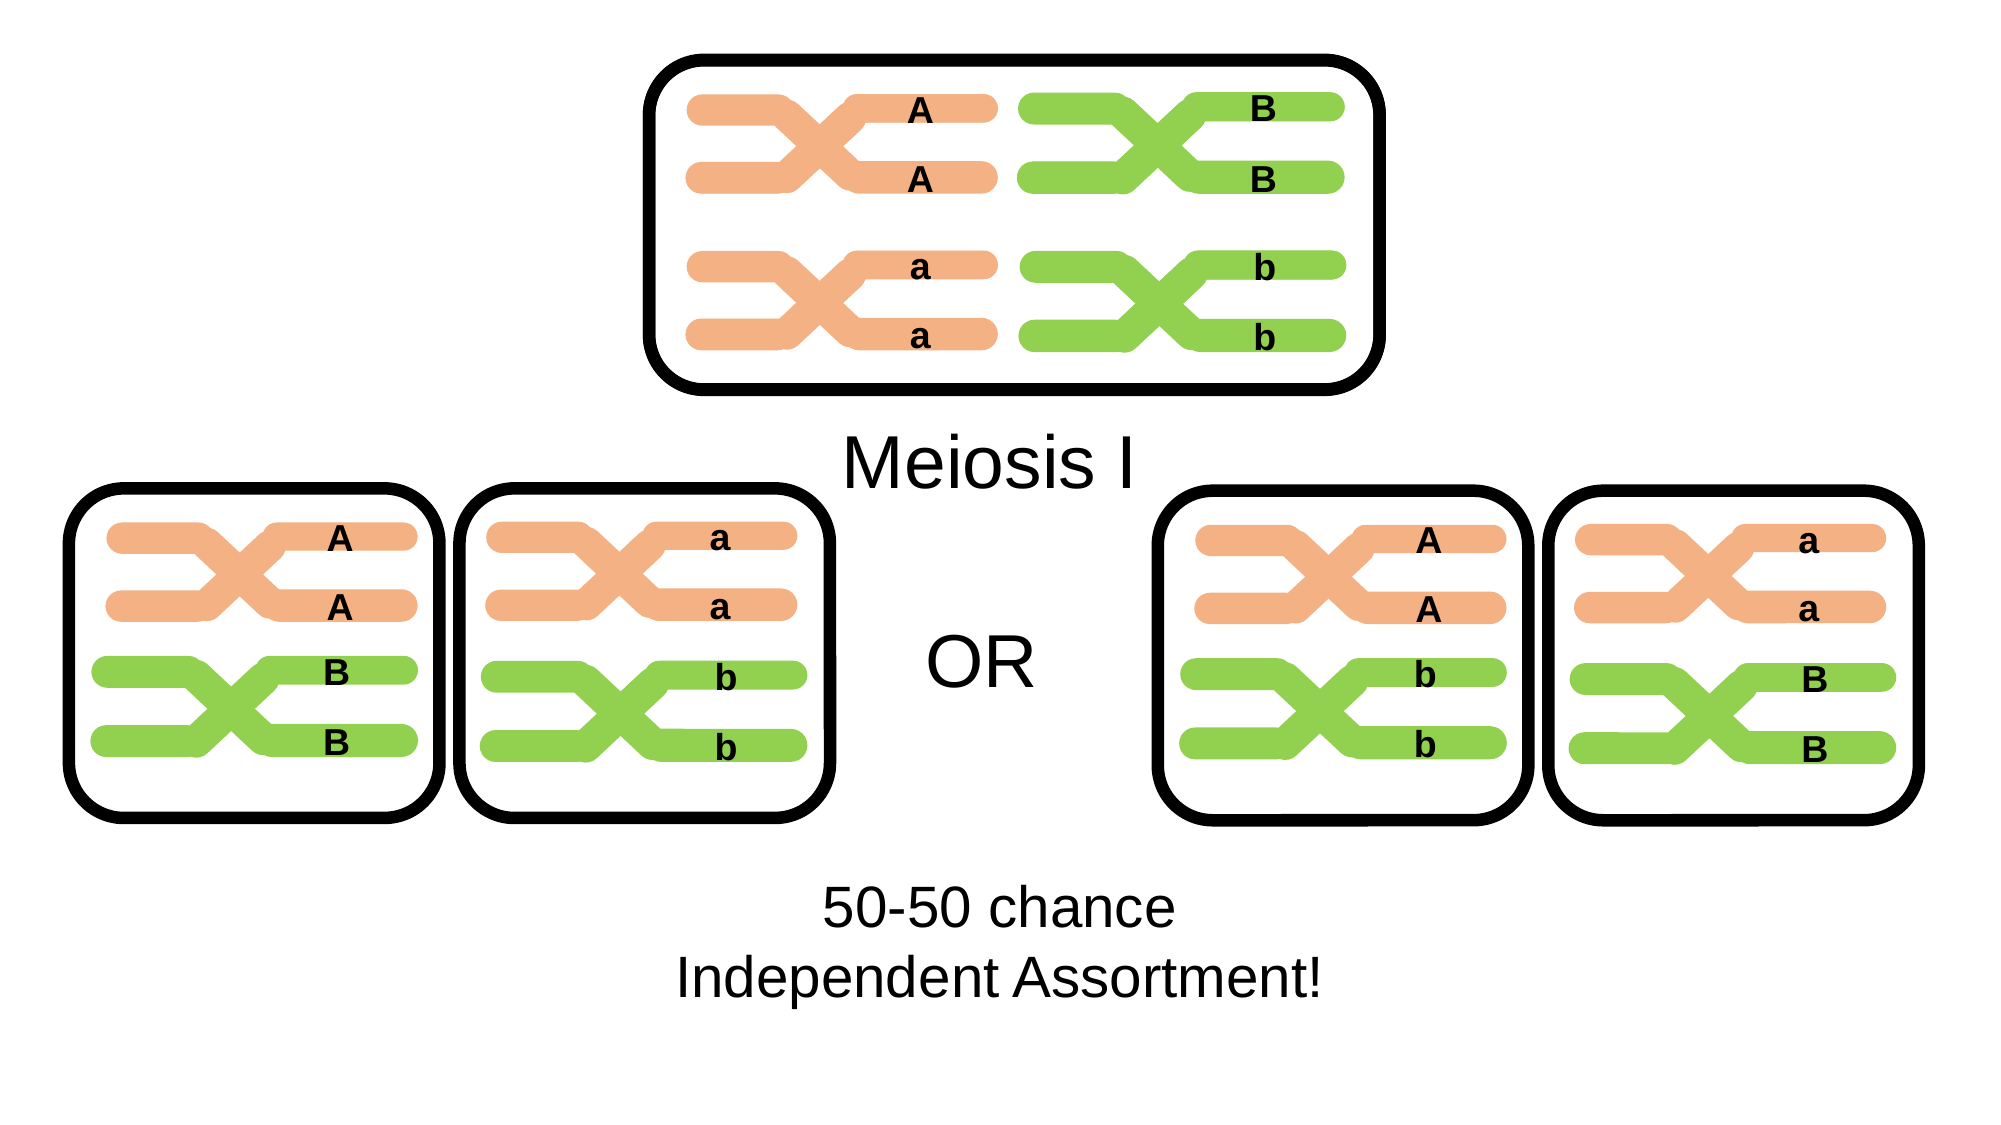

#

B

A

b

a

B

B

A

A

b

b

a

a

Meiosis I

a

a

A

A

a

a

A

A

OR

B

B

b

b

b

b

B

B

50-50 chance
Independent Assortment!